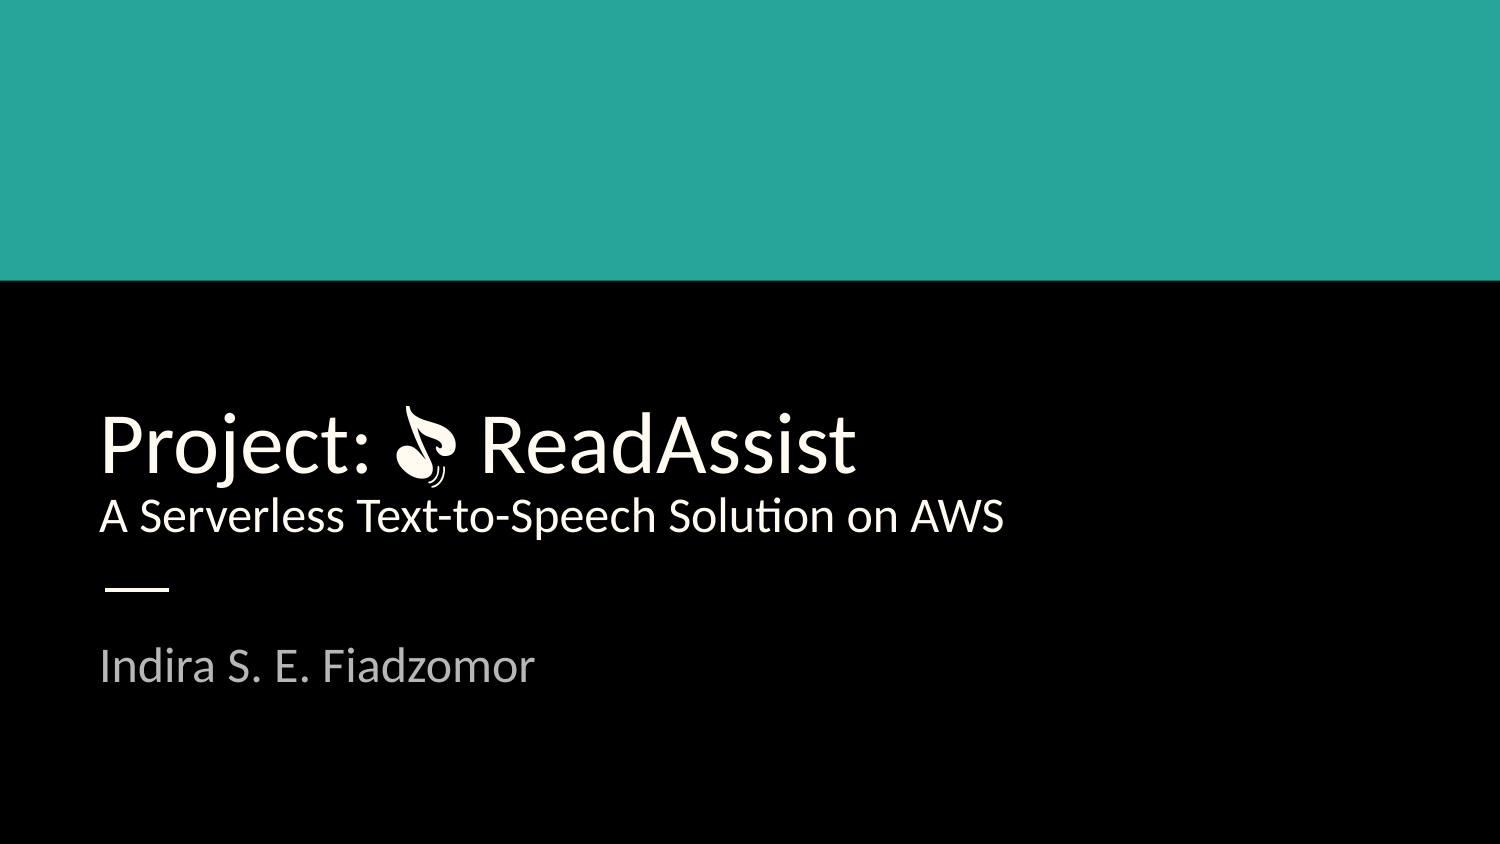

# Project: 🎵 ReadAssist
A Serverless Text-to-Speech Solution on AWS
Indira S. E. Fiadzomor